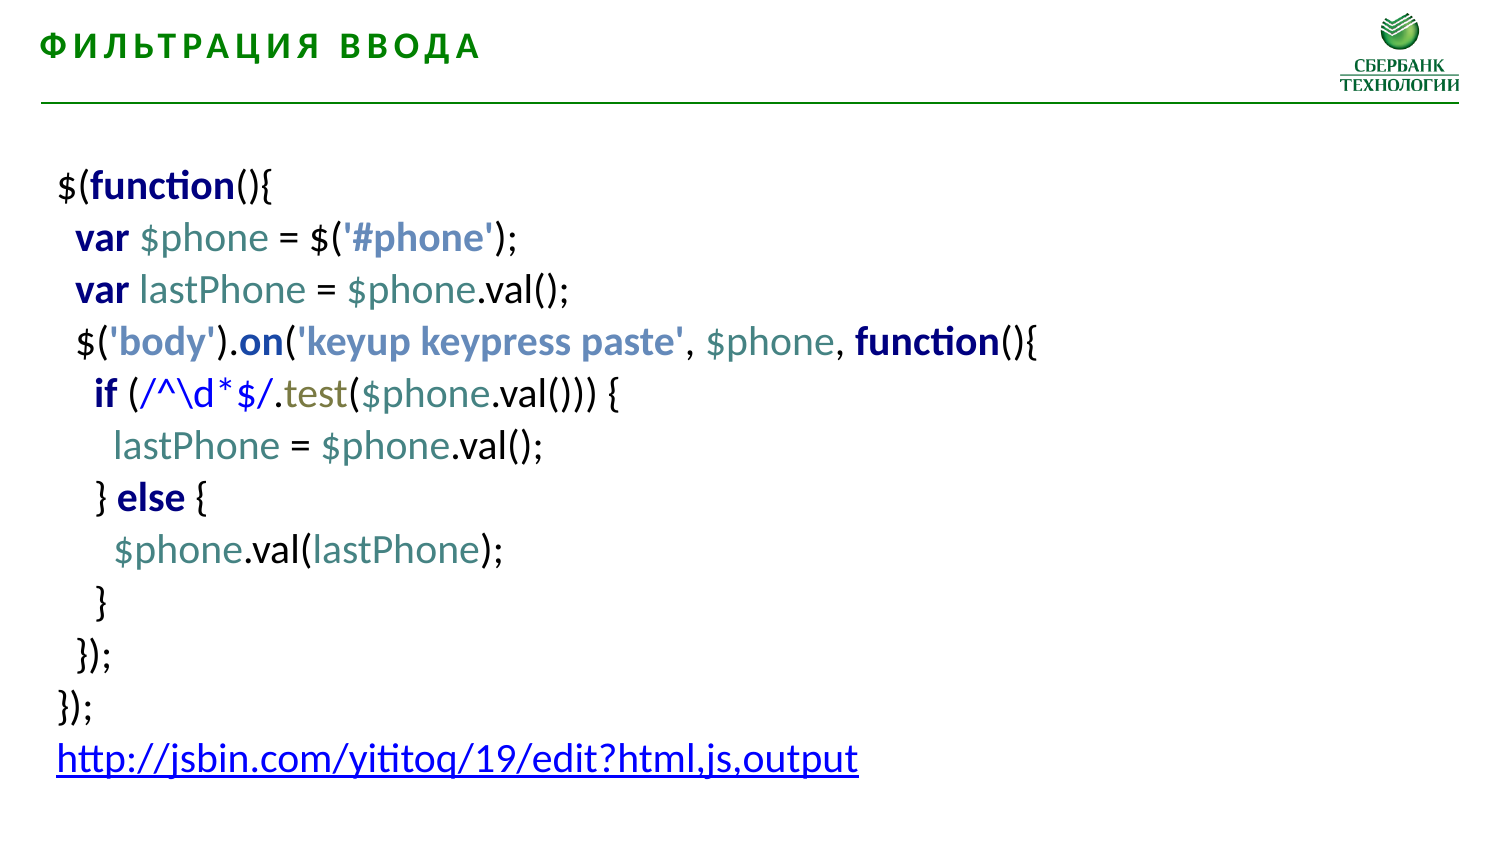

Фильтрация ввода
$(function(){
  var $phone = $('#phone');
  var lastPhone = $phone.val();
  $('body').on('keyup keypress paste', $phone, function(){
    if (/^\d*$/.test($phone.val())) {
      lastPhone = $phone.val();
    } else {
      $phone.val(lastPhone);
    }
  });
});
http://jsbin.com/yititoq/19/edit?html,js,output